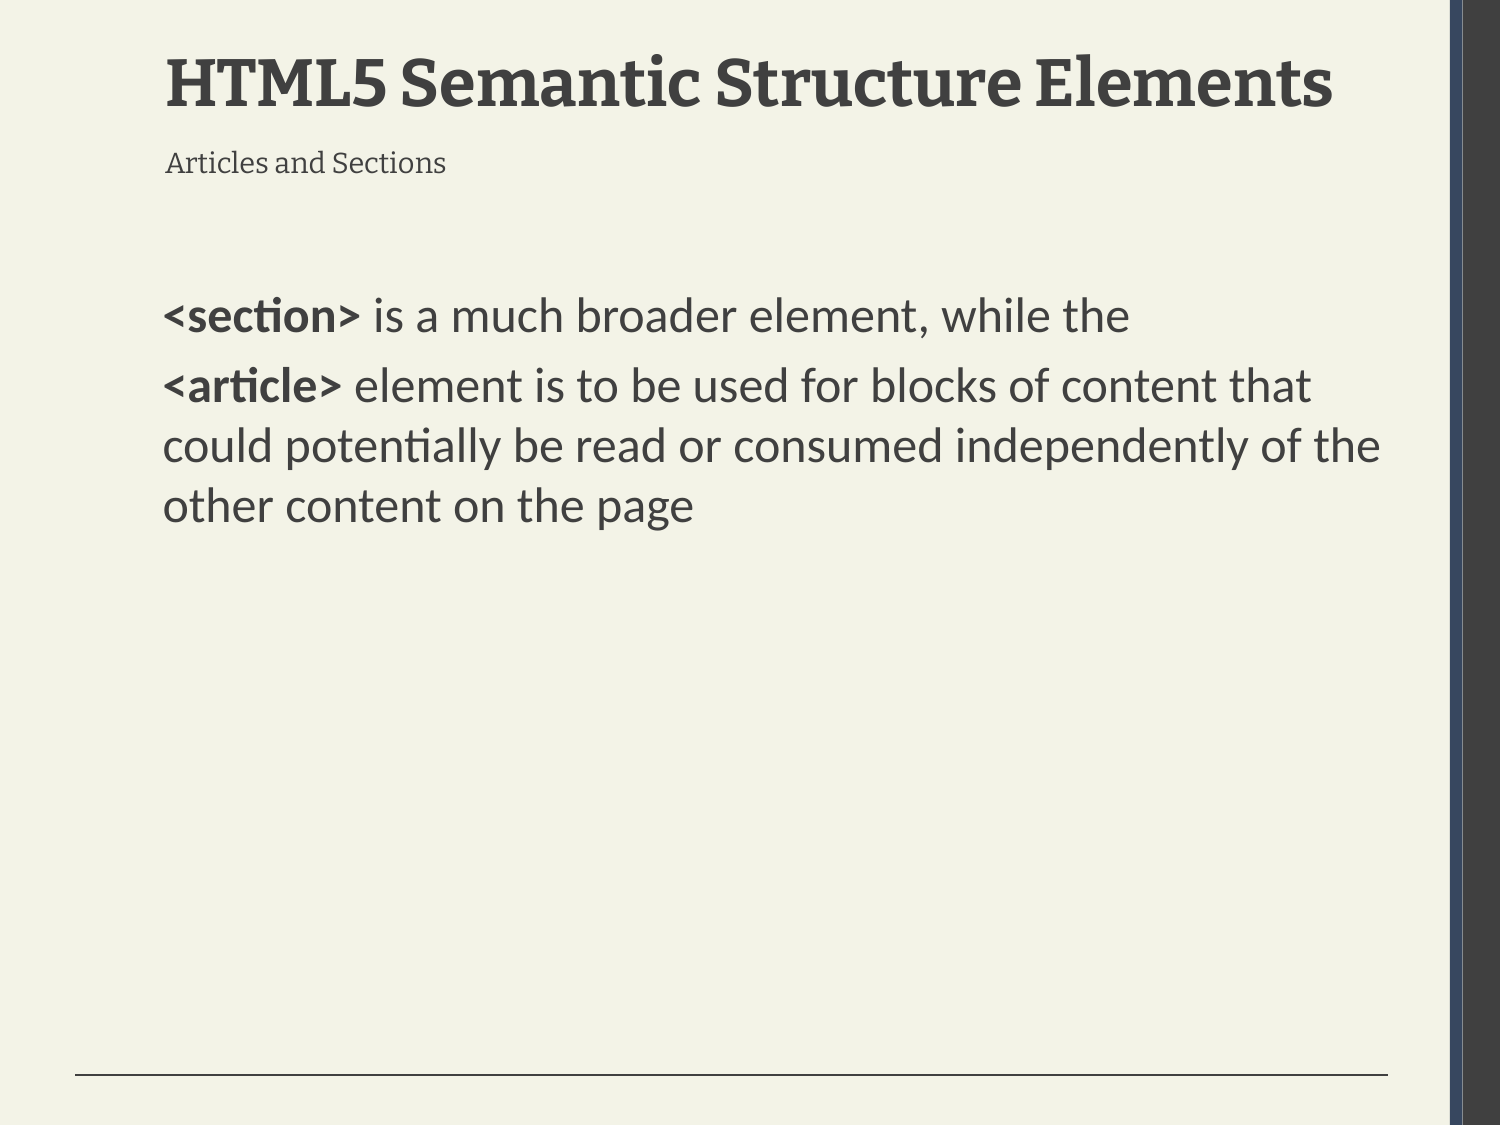

# HTML5 Semantic Structure Elements
Articles and Sections
<section> is a much broader element, while the
<article> element is to be used for blocks of content that could potentially be read or consumed independently of the other content on the page